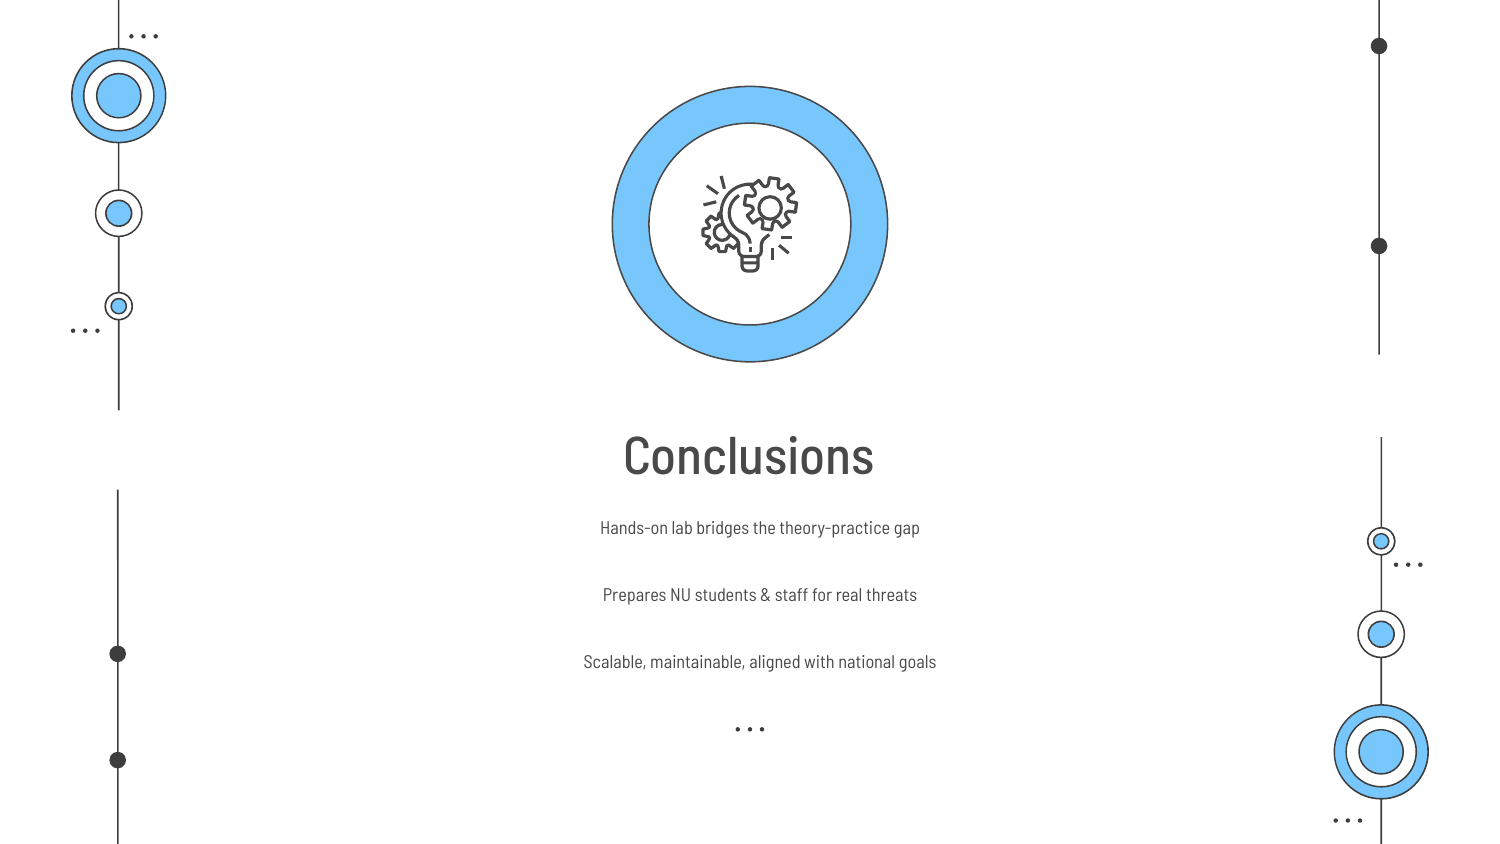

# Conclusions
Hands-on lab bridges the theory-practice gap

Prepares NU students & staff for real threats

Scalable, maintainable, aligned with national goals